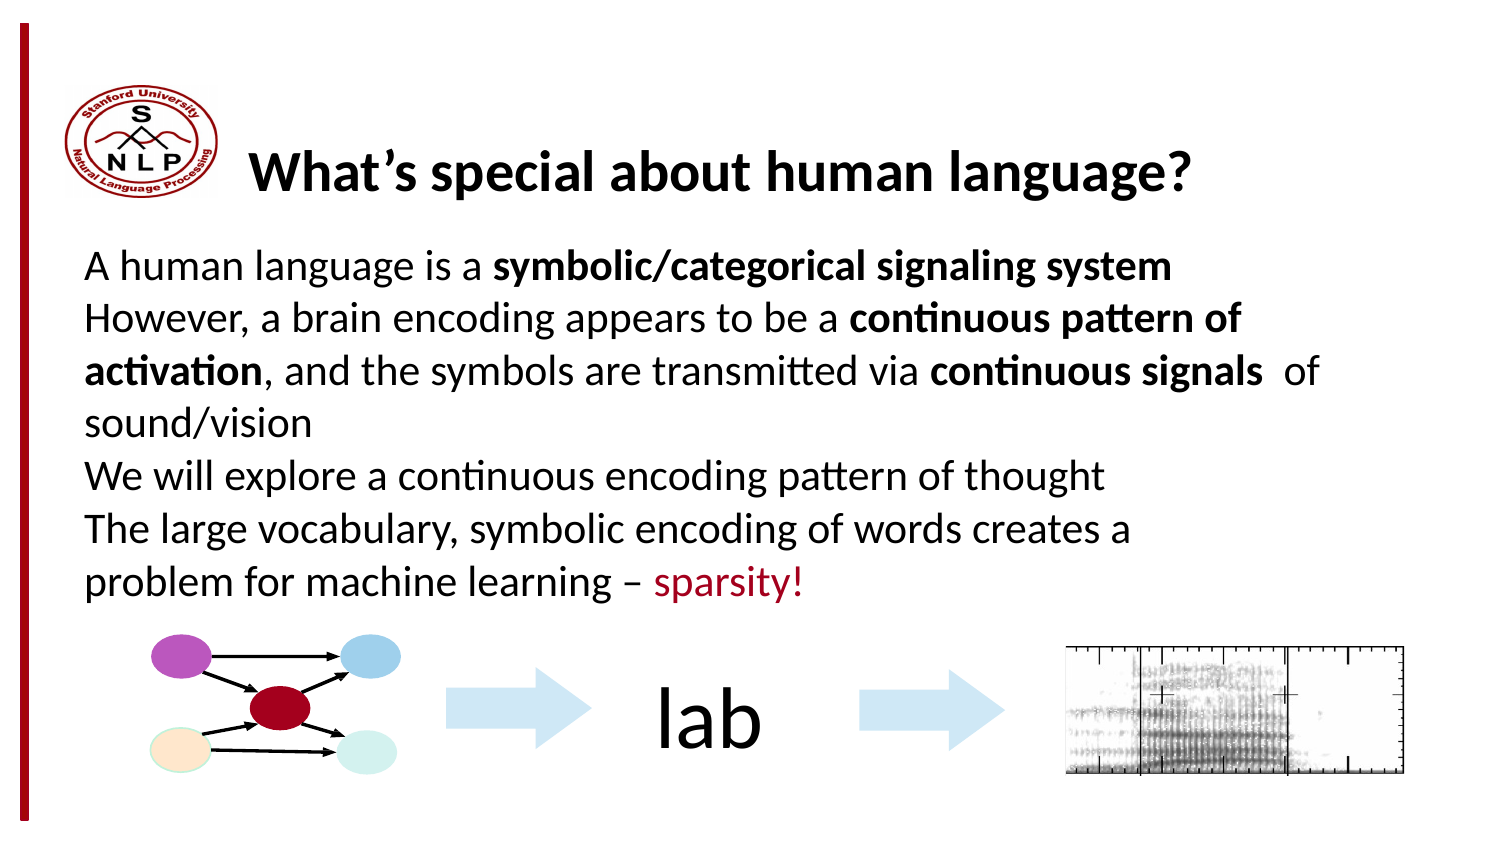

# What’s special about human language?
A human language is a symbolic/categorical signaling system
However, a brain encoding appears to be a continuous pattern of  activation, and the symbols are transmitted via continuous signals  of sound/vision
We will explore a continuous encoding pattern of thought
The large vocabulary, symbolic encoding of words creates a  problem for machine learning – sparsity!

lab